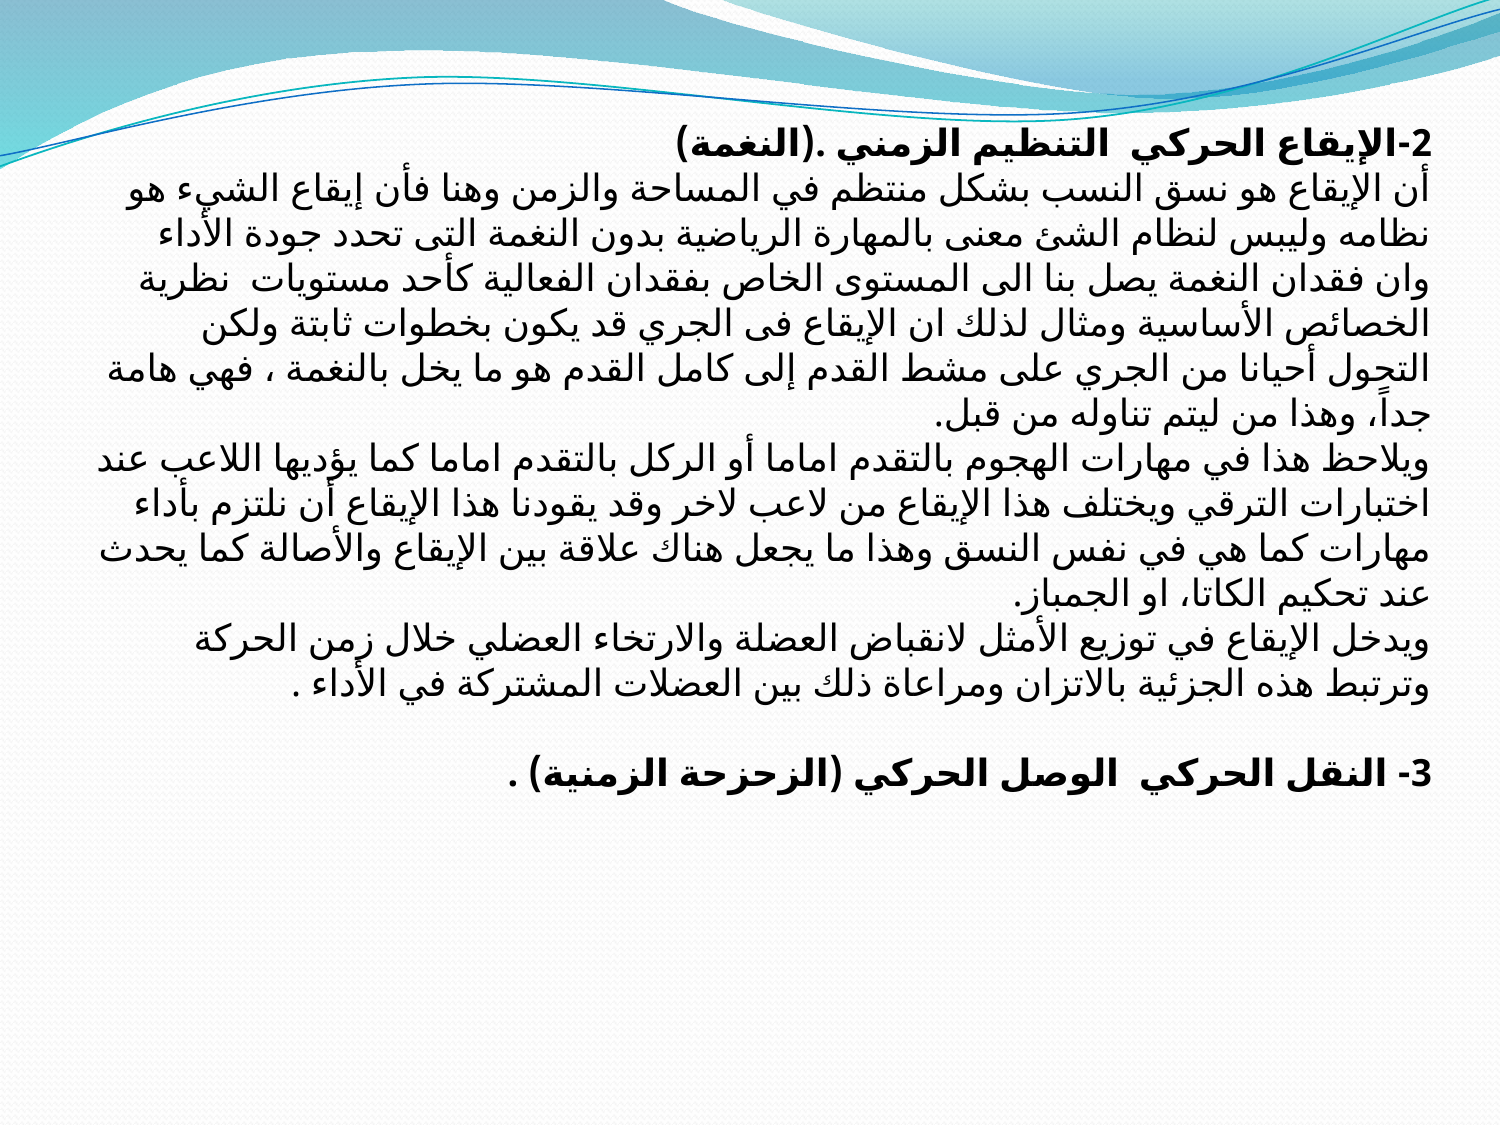

2-الإيقاع الحركي  التنظيم الزمني .(النغمة)
	أن الإيقاع هو نسق النسب بشكل منتظم في المساحة والزمن وهنا فأن إيقاع الشيء هو نظامه وليبس لنظام الشئ معنى بالمهارة الرياضية بدون النغمة التى تحدد جودة الأداء وان فقدان النغمة يصل بنا الى المستوى الخاص بفقدان الفعالية كأحد مستويات  نظرية الخصائص الأساسية ومثال لذلك ان الإيقاع فى الجري قد يكون بخطوات ثابتة ولكن التحول أحيانا من الجري على مشط القدم إلى كامل القدم هو ما يخل بالنغمة ، فهي هامة جداً، وهذا من ليتم تناوله من قبل.
	ويلاحظ هذا في مهارات الهجوم بالتقدم اماما أو الركل بالتقدم اماما كما يؤديها اللاعب عند اختبارات الترقي ويختلف هذا الإيقاع من لاعب لاخر وقد يقودنا هذا الإيقاع أن نلتزم بأداء مهارات كما هي في نفس النسق وهذا ما يجعل هناك علاقة بين الإيقاع والأصالة كما يحدث عند تحكيم الكاتا، او الجمباز.
	ويدخل الإيقاع في توزيع الأمثل لانقباض العضلة والارتخاء العضلي خلال زمن الحركة وترتبط هذه الجزئية بالاتزان ومراعاة ذلك بين العضلات المشتركة في الأداء .

3- النقل الحركي  الوصل الحركي (الزحزحة الزمنية) .